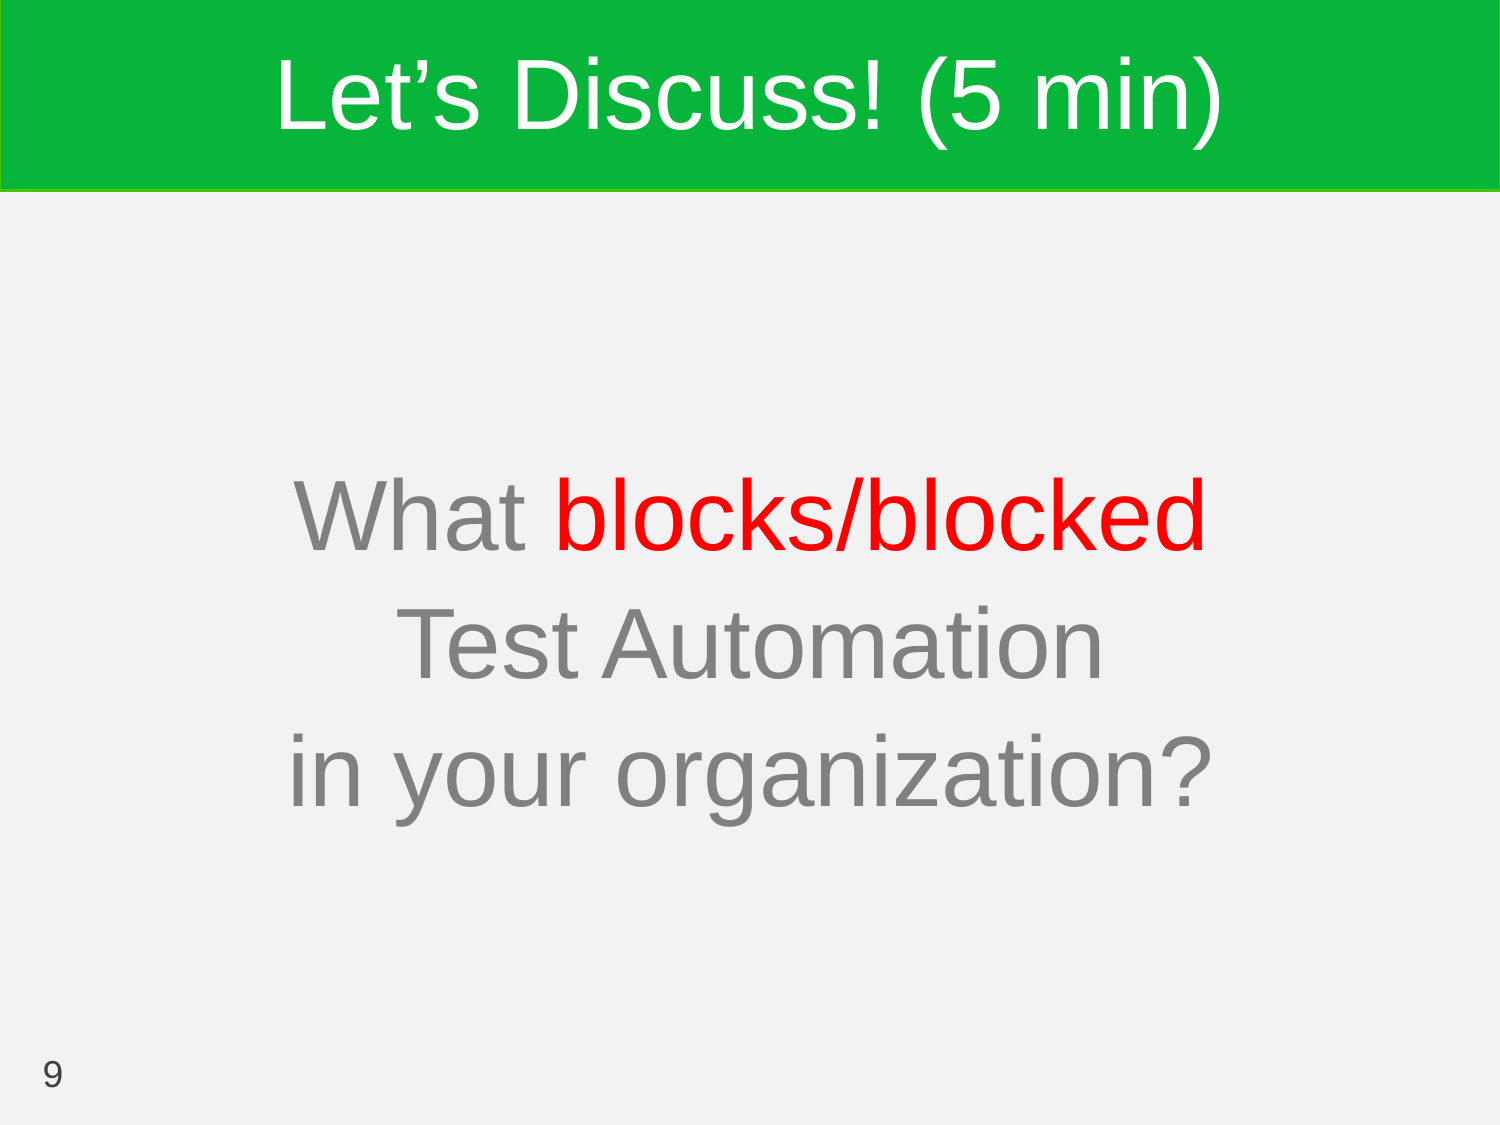

# Let’s Discuss! (5 min)
What blocks/blocked
Test Automation
in your organization?
9